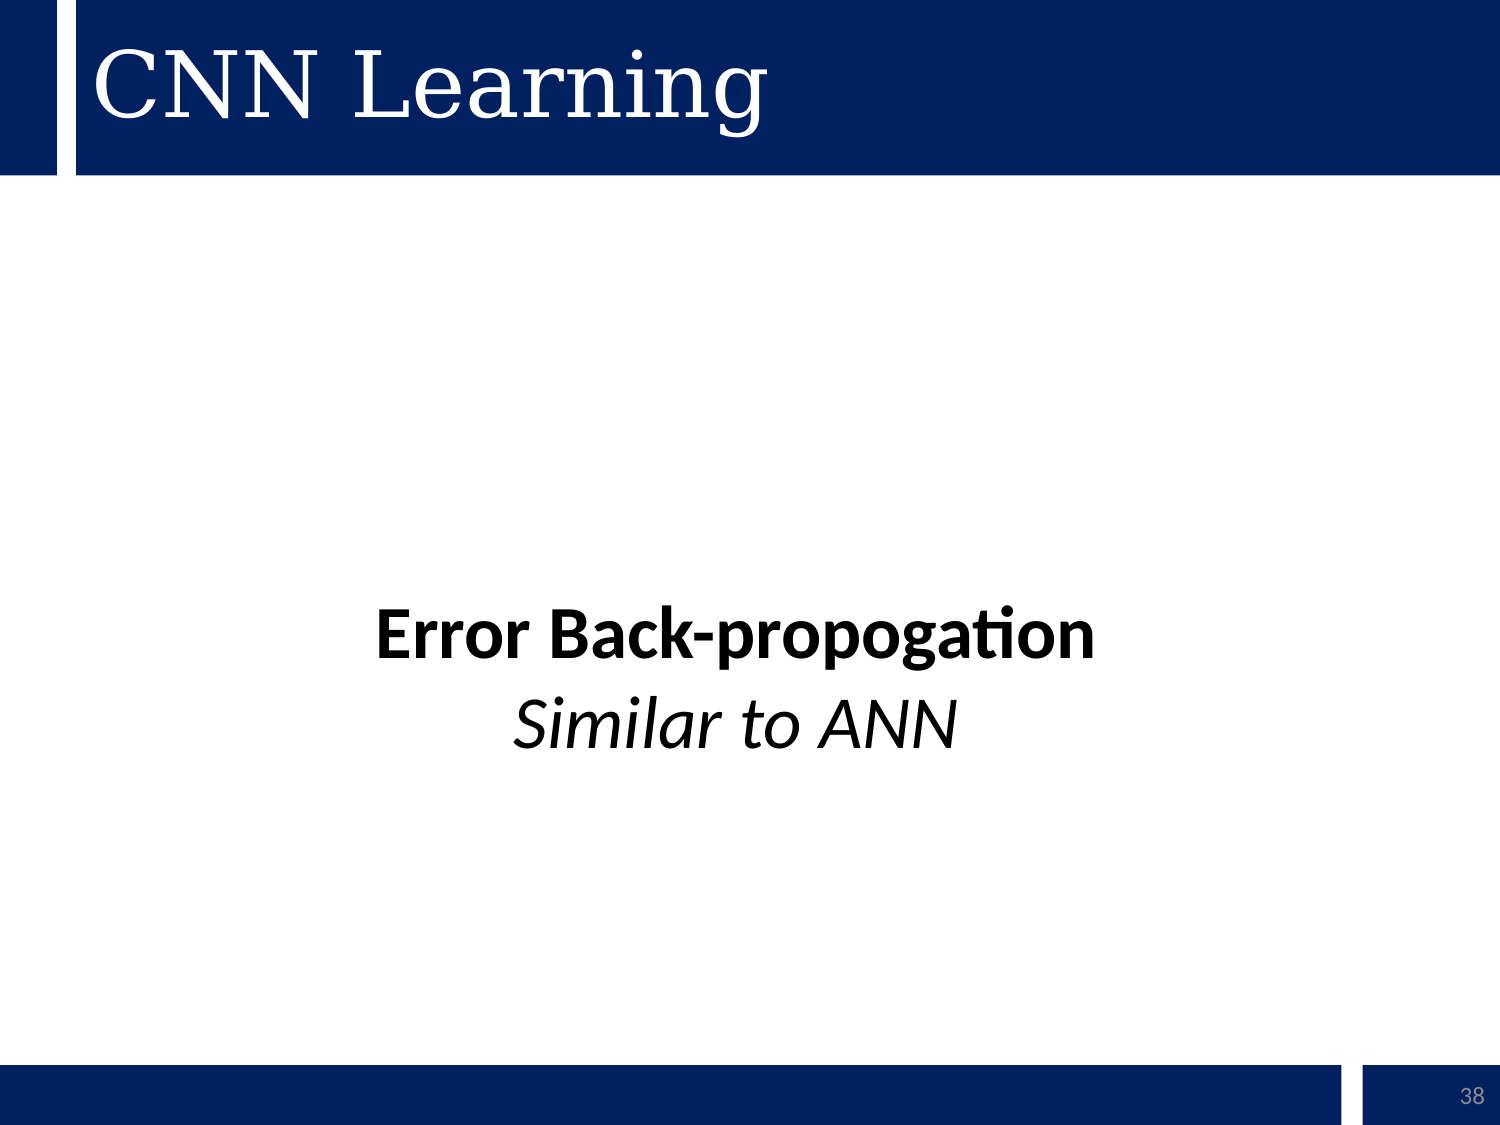

# CNN Learning
Error Back-propogation
Similar to ANN

38